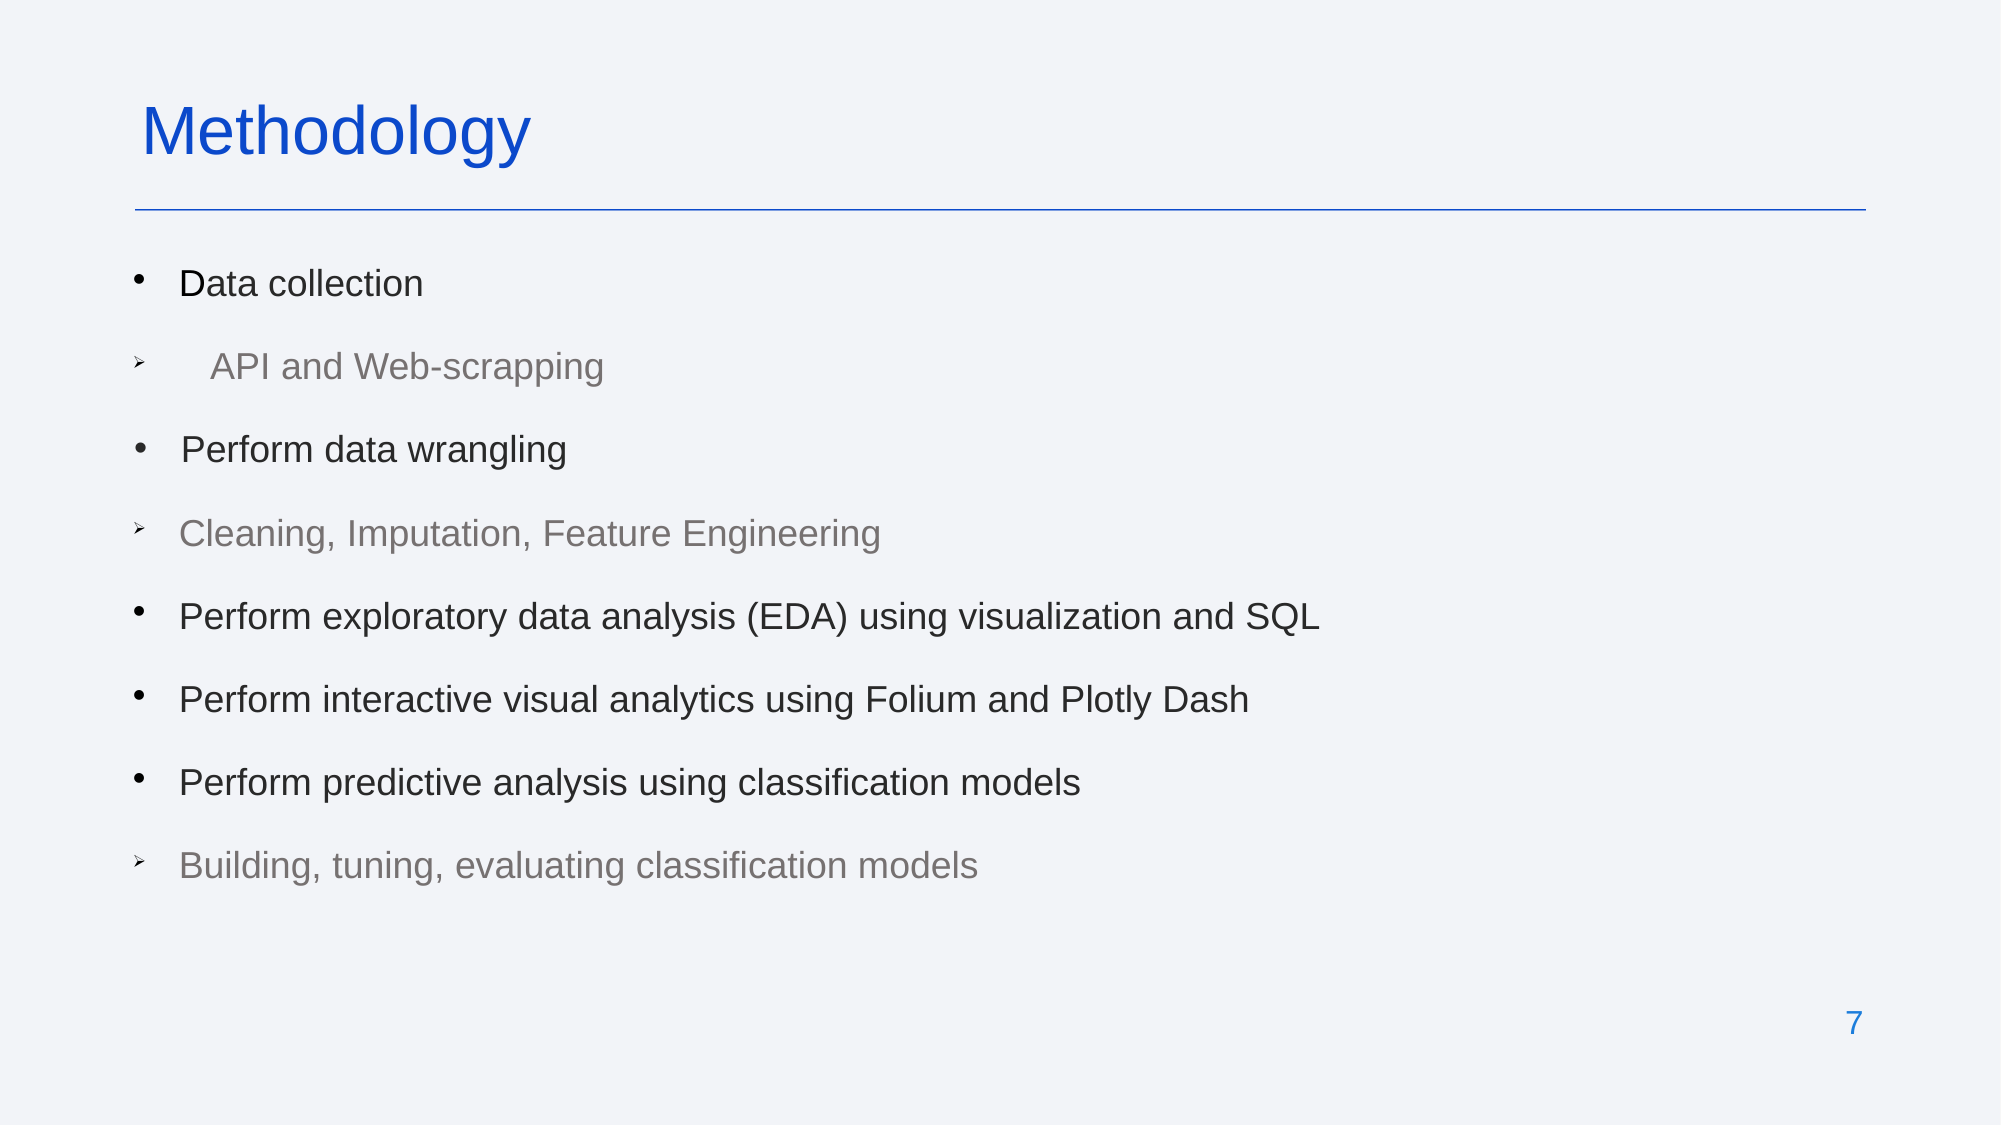

Methodology

 Data collection
    API and Web-scrapping
 Perform data wrangling
 Cleaning, Imputation, Feature Engineering
 Perform exploratory data analysis (EDA) using visualization and SQL
 Perform interactive visual analytics using Folium and Plotly Dash
 Perform predictive analysis using classification models
 Building, tuning, evaluating classification models

7